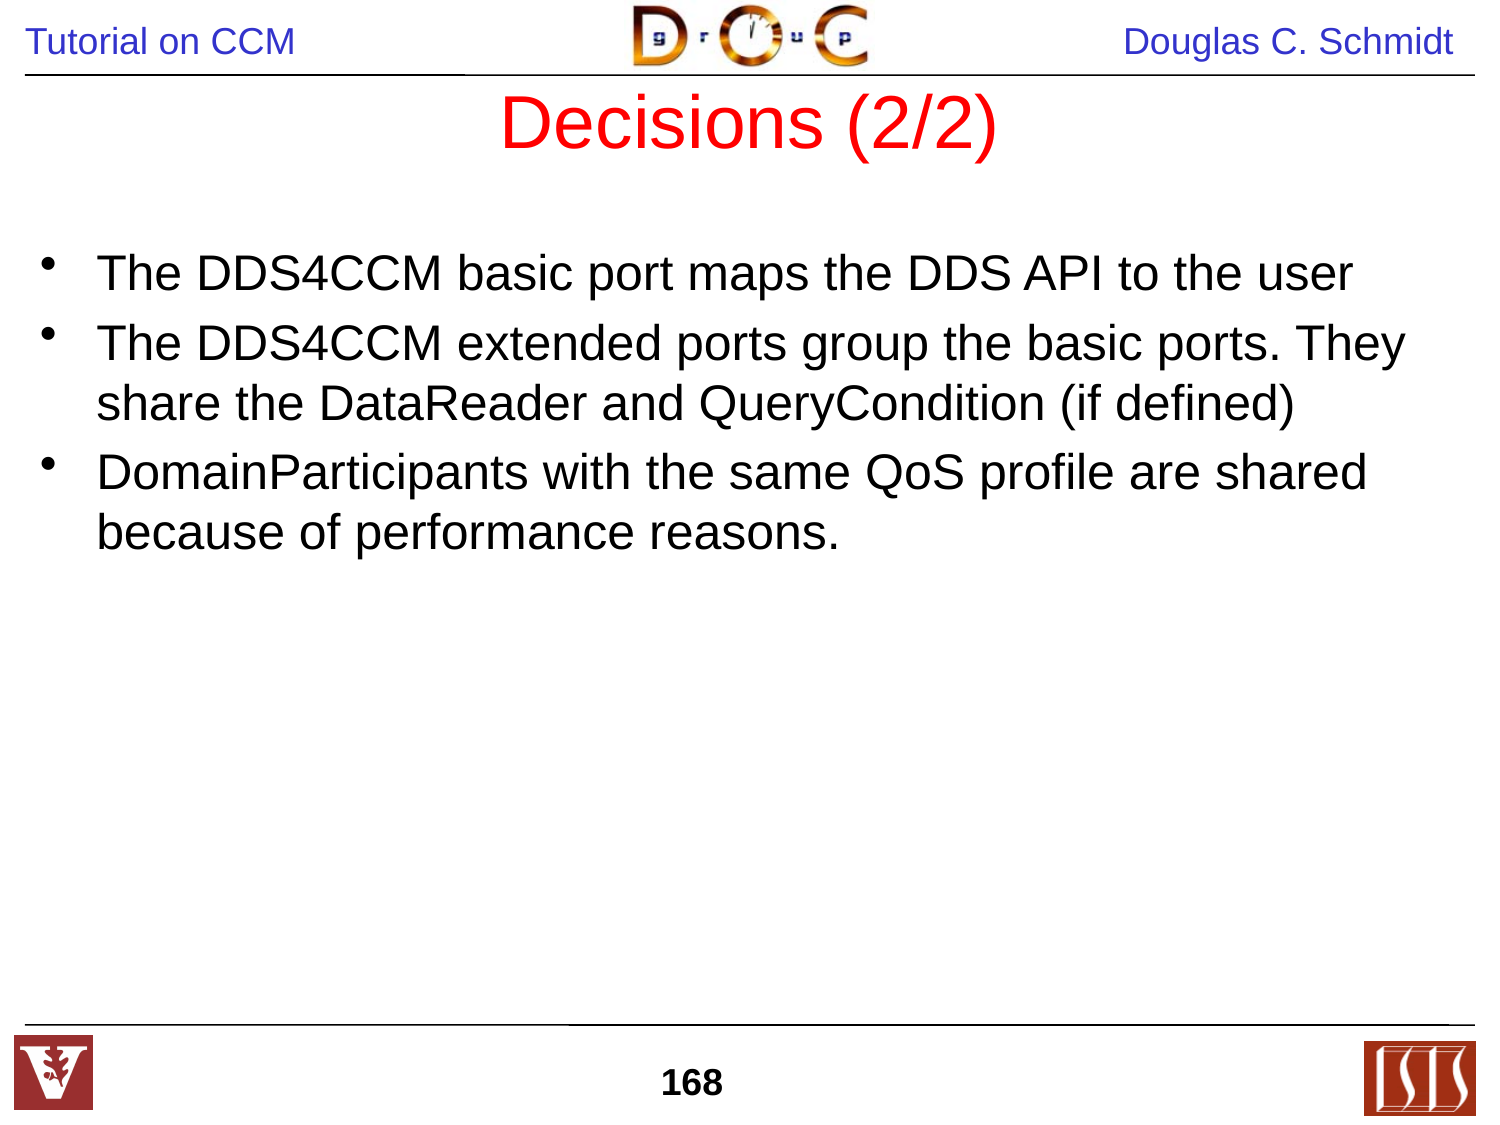

# Decisions (2/2)

The DDS4CCM basic port maps the DDS API to the user
The DDS4CCM extended ports group the basic ports. They share the DataReader and QueryCondition (if defined)
DomainParticipants with the same QoS profile are shared because of performance reasons.